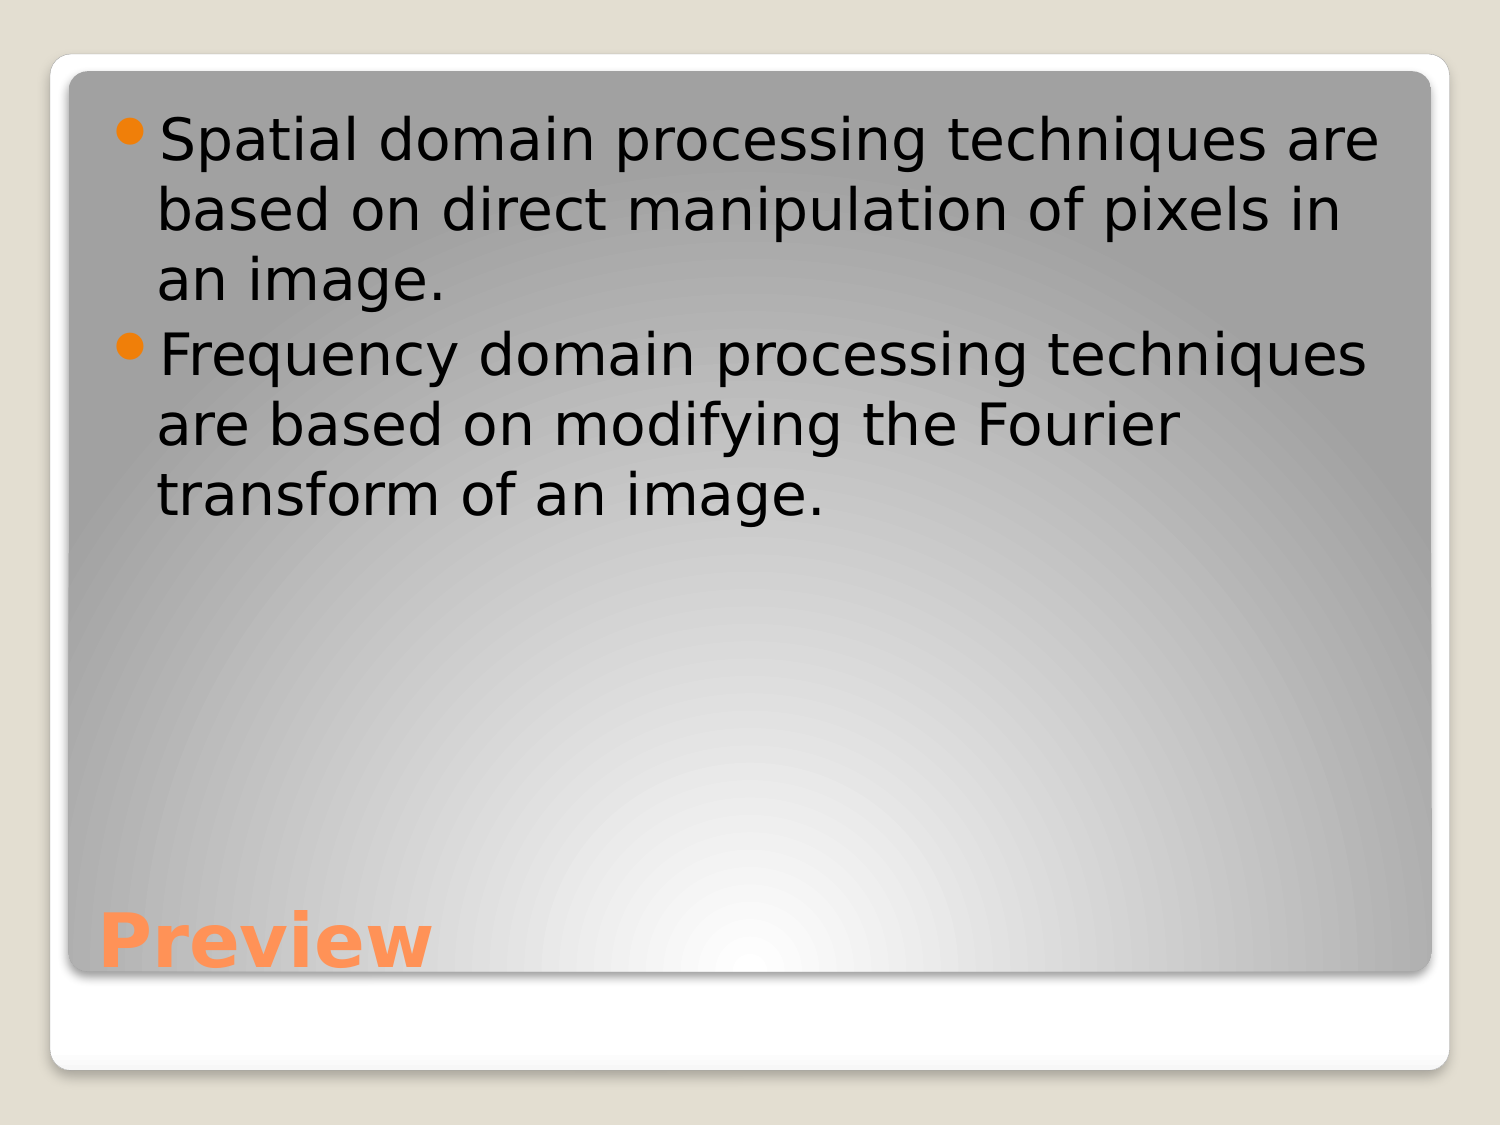

Spatial domain processing techniques are based on direct manipulation of pixels in an image.
Frequency domain processing techniques are based on modifying the Fourier transform of an image.

# Preview